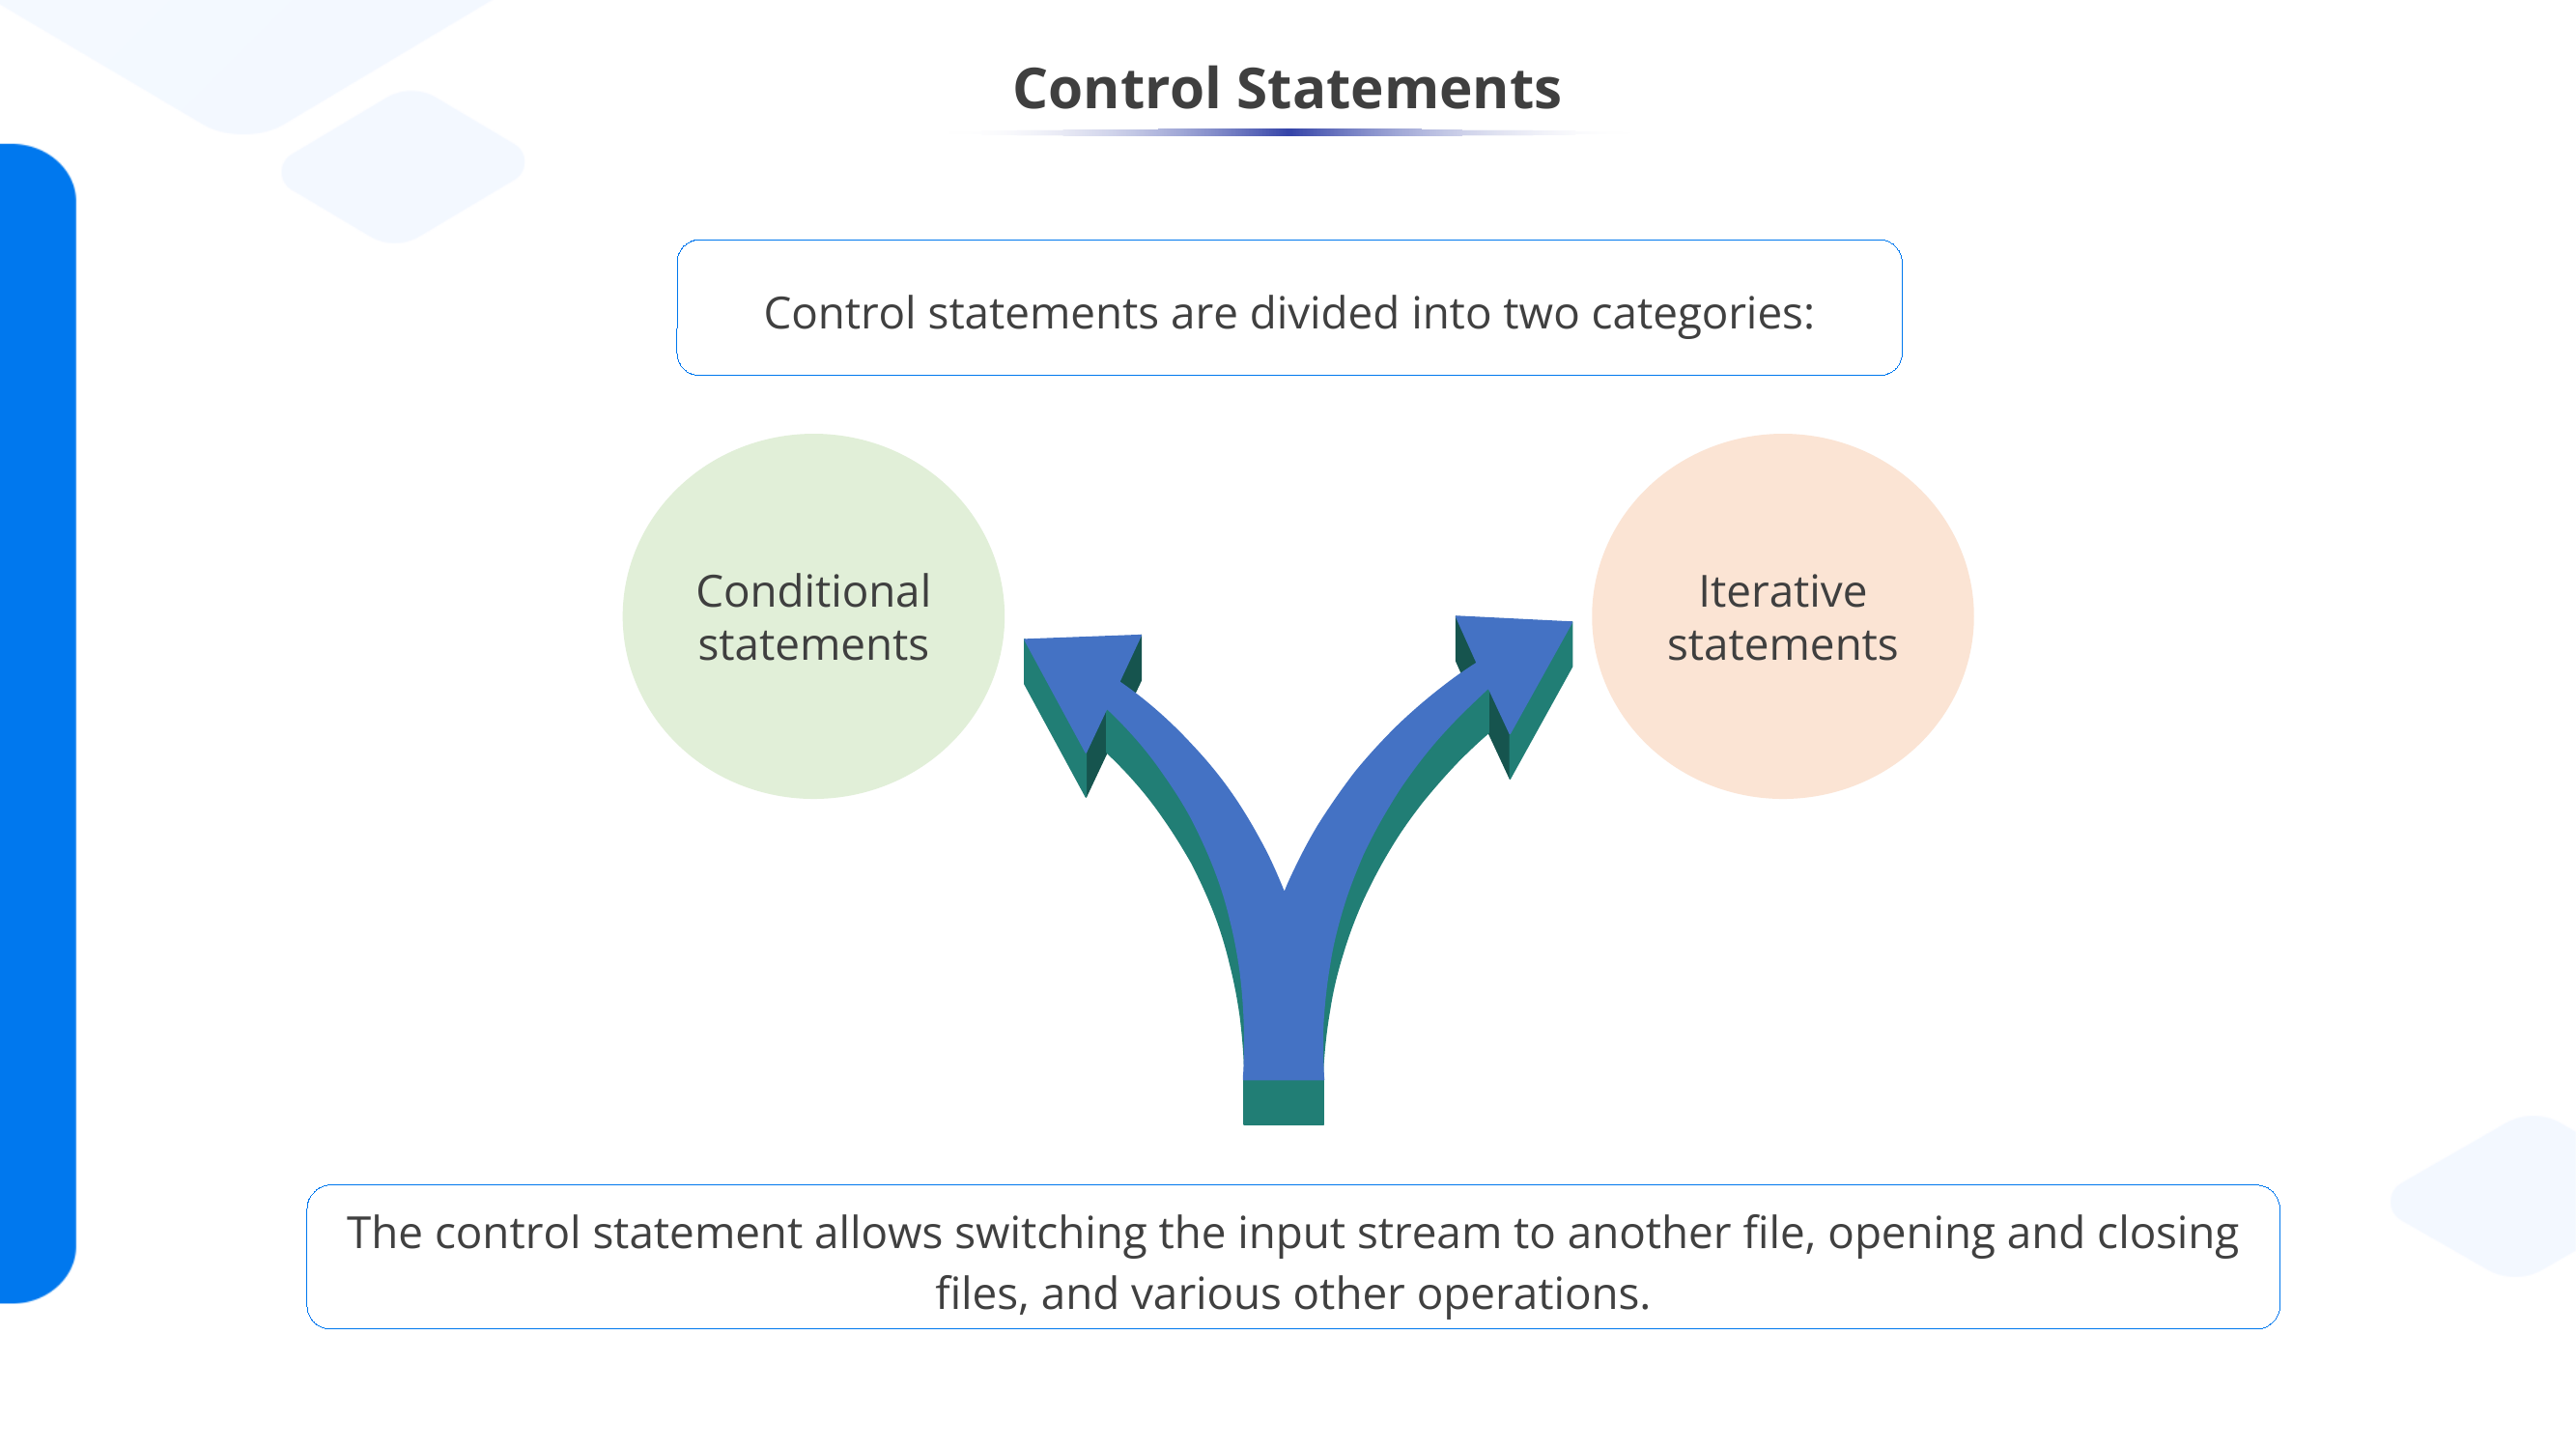

# Control Statements

Control statements are divided into two categories:
Conditional statements
Iterative statements

The control statement allows switching the input stream to another file, opening and closing files, and various other operations.